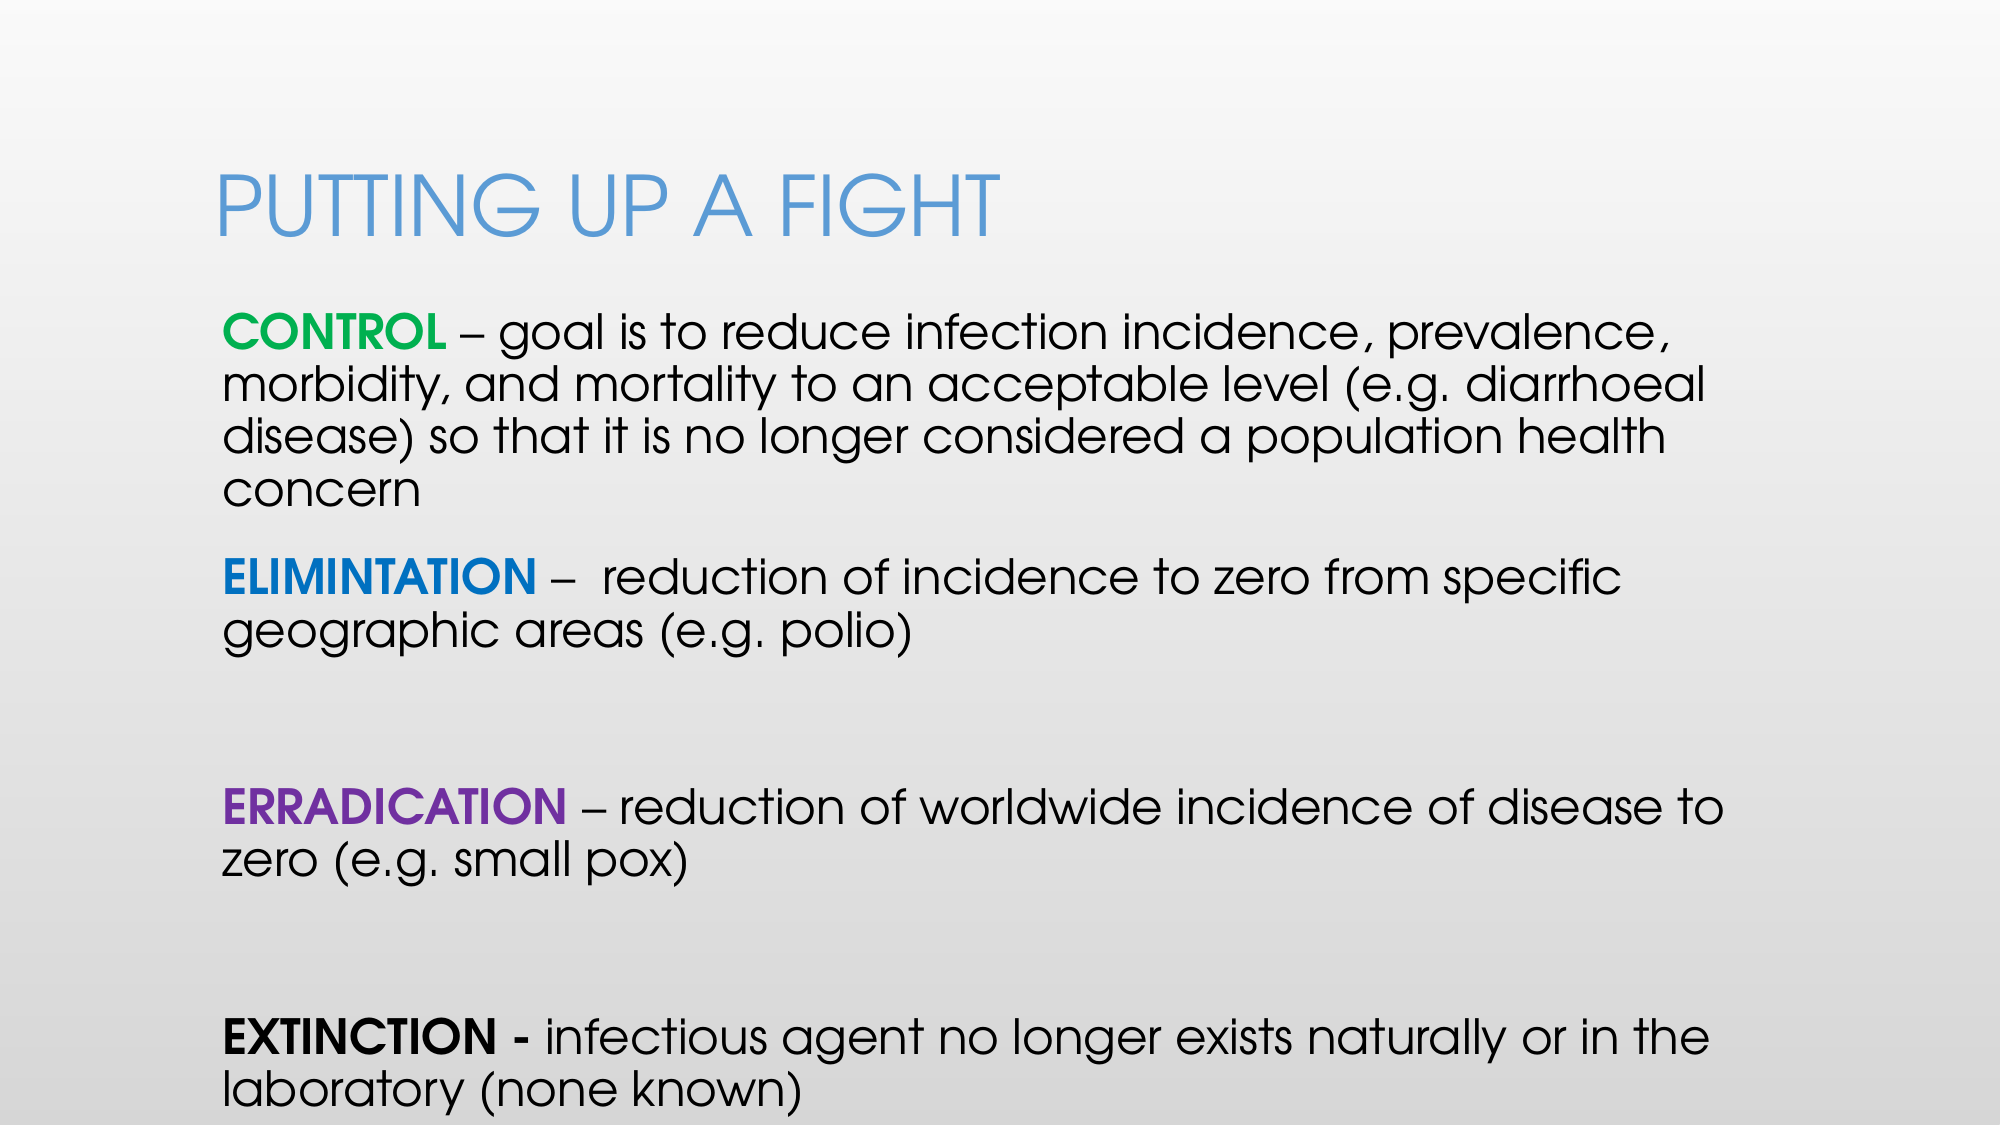

# Putting up a fight
CONTROL – goal is to reduce infection incidence, prevalence, morbidity, and mortality to an acceptable level (e.g. diarrhoeal disease) so that it is no longer considered a population health concern
ELIMINTATION –  reduction of incidence to zero from specific geographic areas (e.g. polio)

ERRADICATION – reduction of worldwide incidence of disease to zero (e.g. small pox)

EXTINCTION - infectious agent no longer exists naturally or in the laboratory (none known)